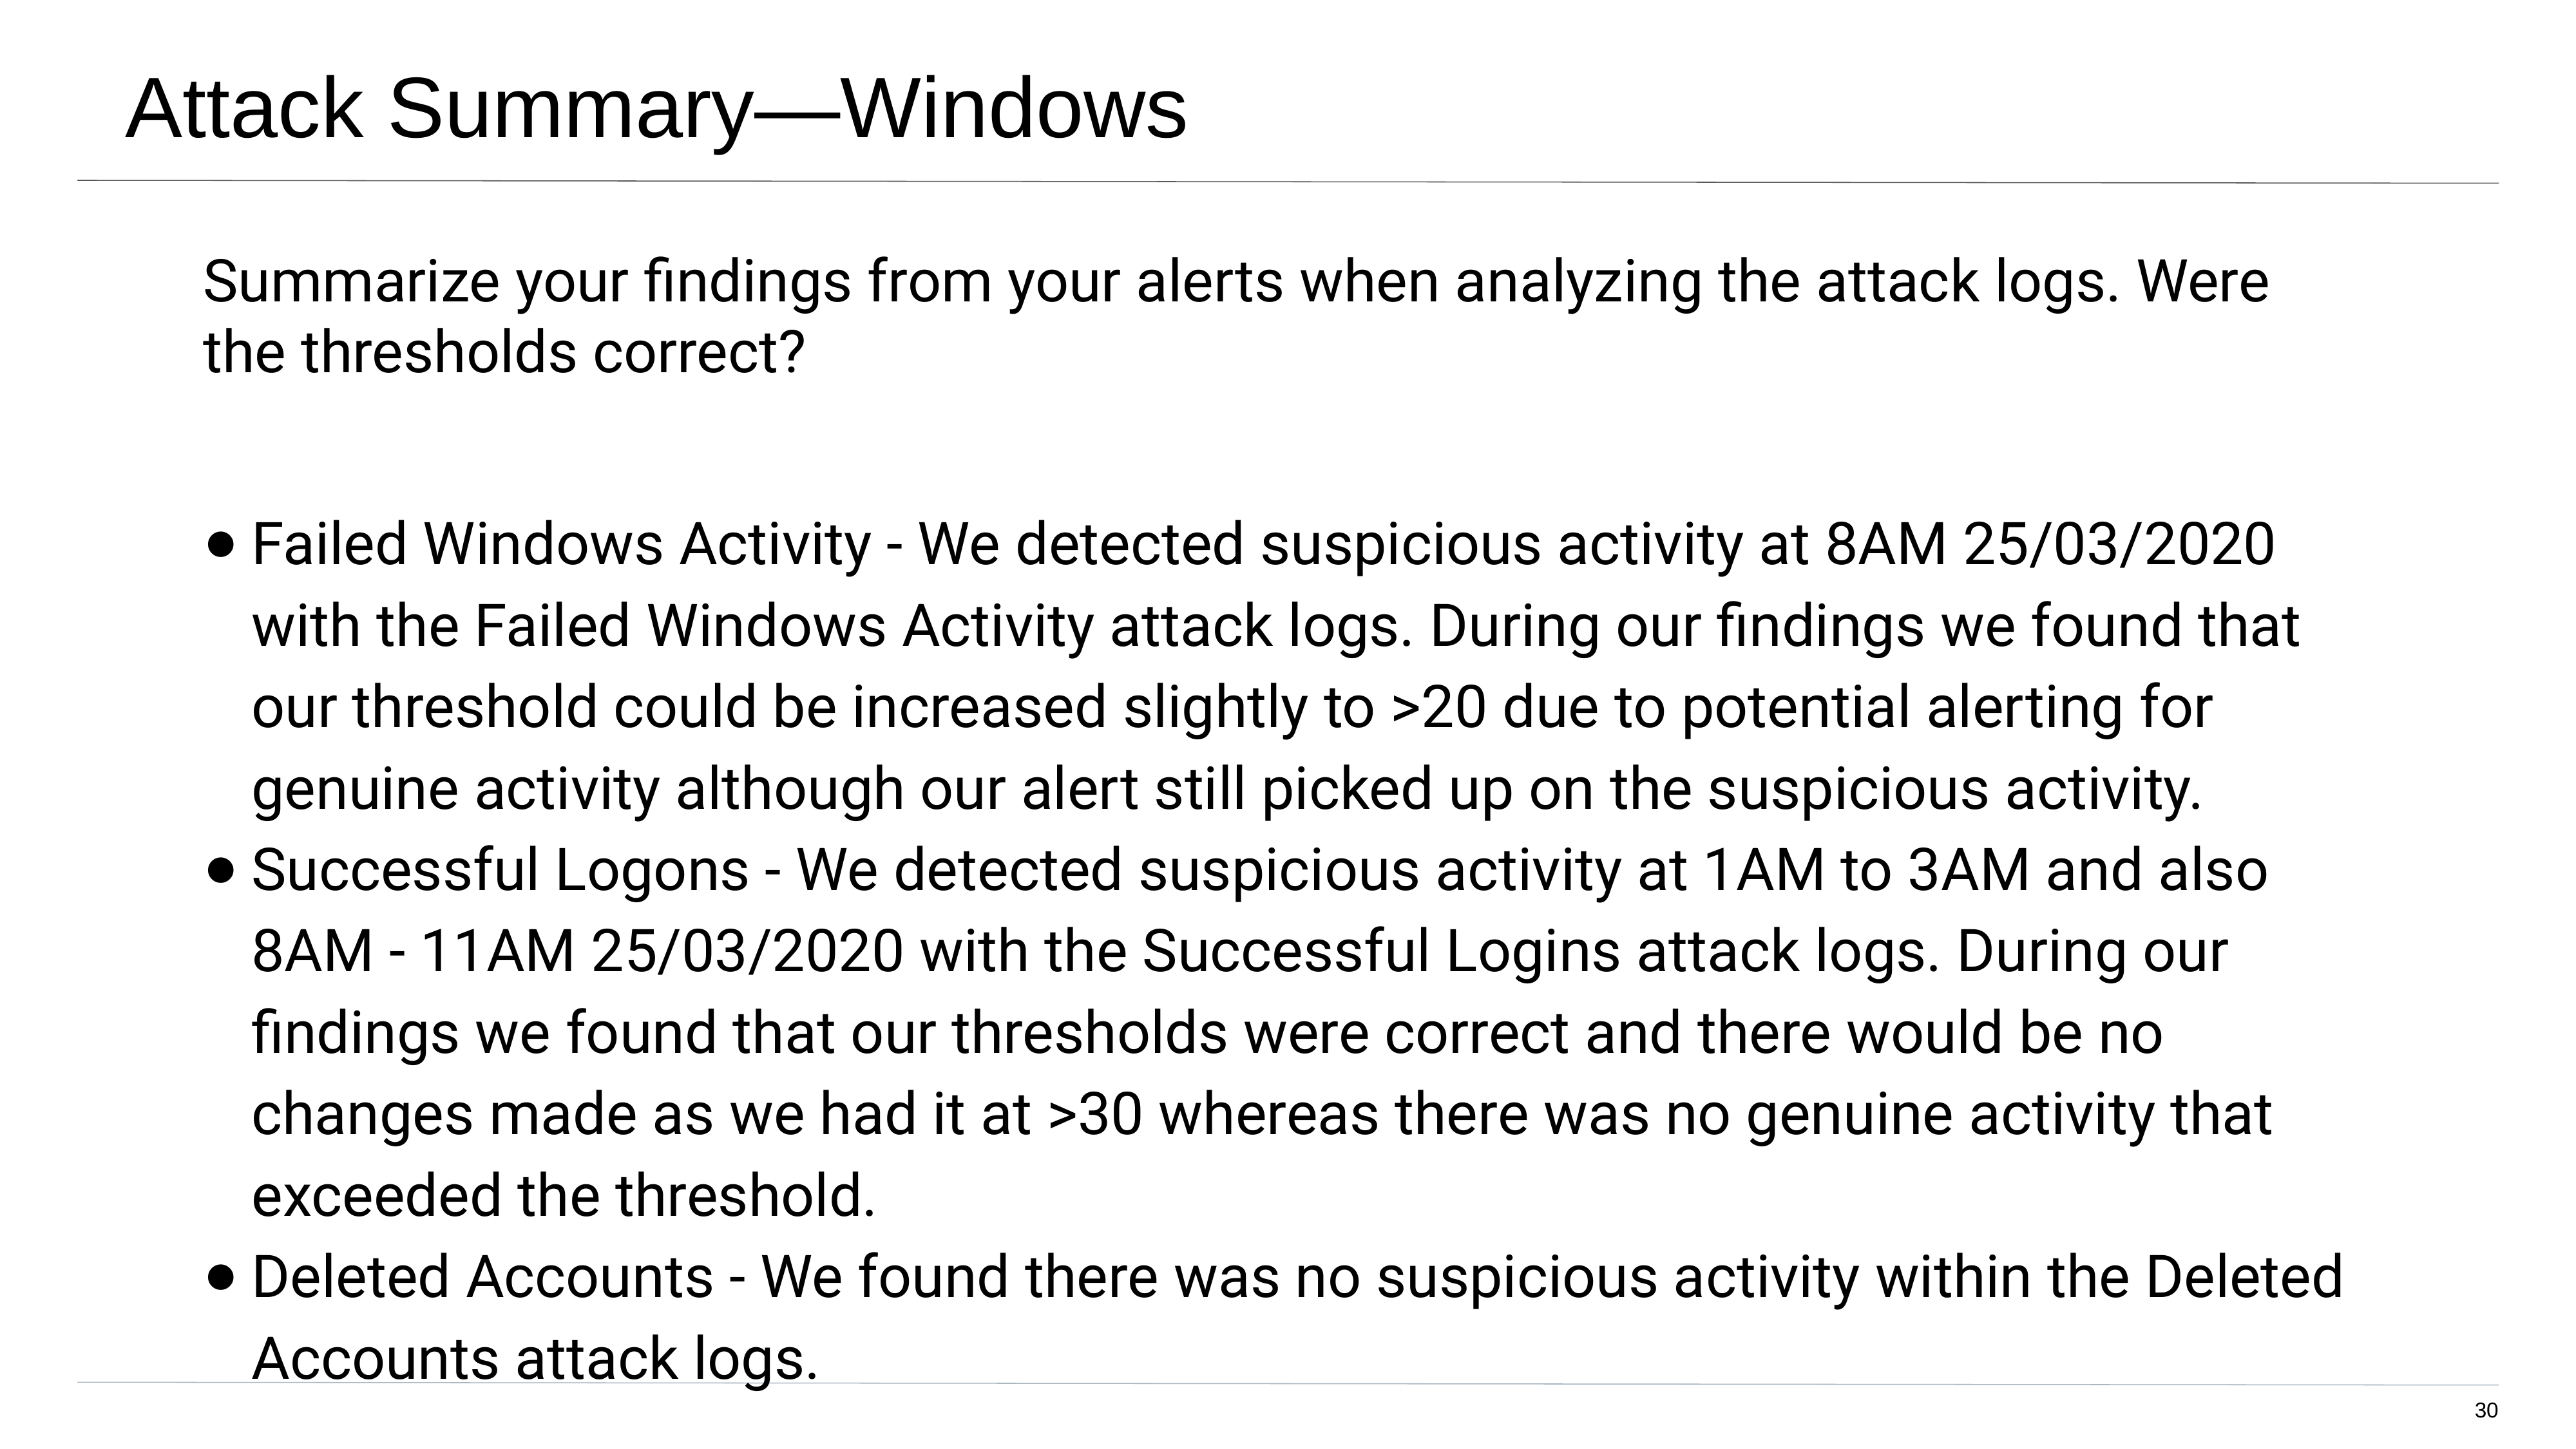

# Attack Summary—Windows
Summarize your findings from your alerts when analyzing the attack logs. Were the thresholds correct?

Failed Windows Activity - We detected suspicious activity at 8AM 25/03/2020 with the Failed Windows Activity attack logs. During our findings we found that our threshold could be increased slightly to >20 due to potential alerting for genuine activity although our alert still picked up on the suspicious activity.
Successful Logons - We detected suspicious activity at 1AM to 3AM and also 8AM - 11AM 25/03/2020 with the Successful Logins attack logs. During our findings we found that our thresholds were correct and there would be no changes made as we had it at >30 whereas there was no genuine activity that exceeded the threshold.
Deleted Accounts - We found there was no suspicious activity within the Deleted Accounts attack logs.

30